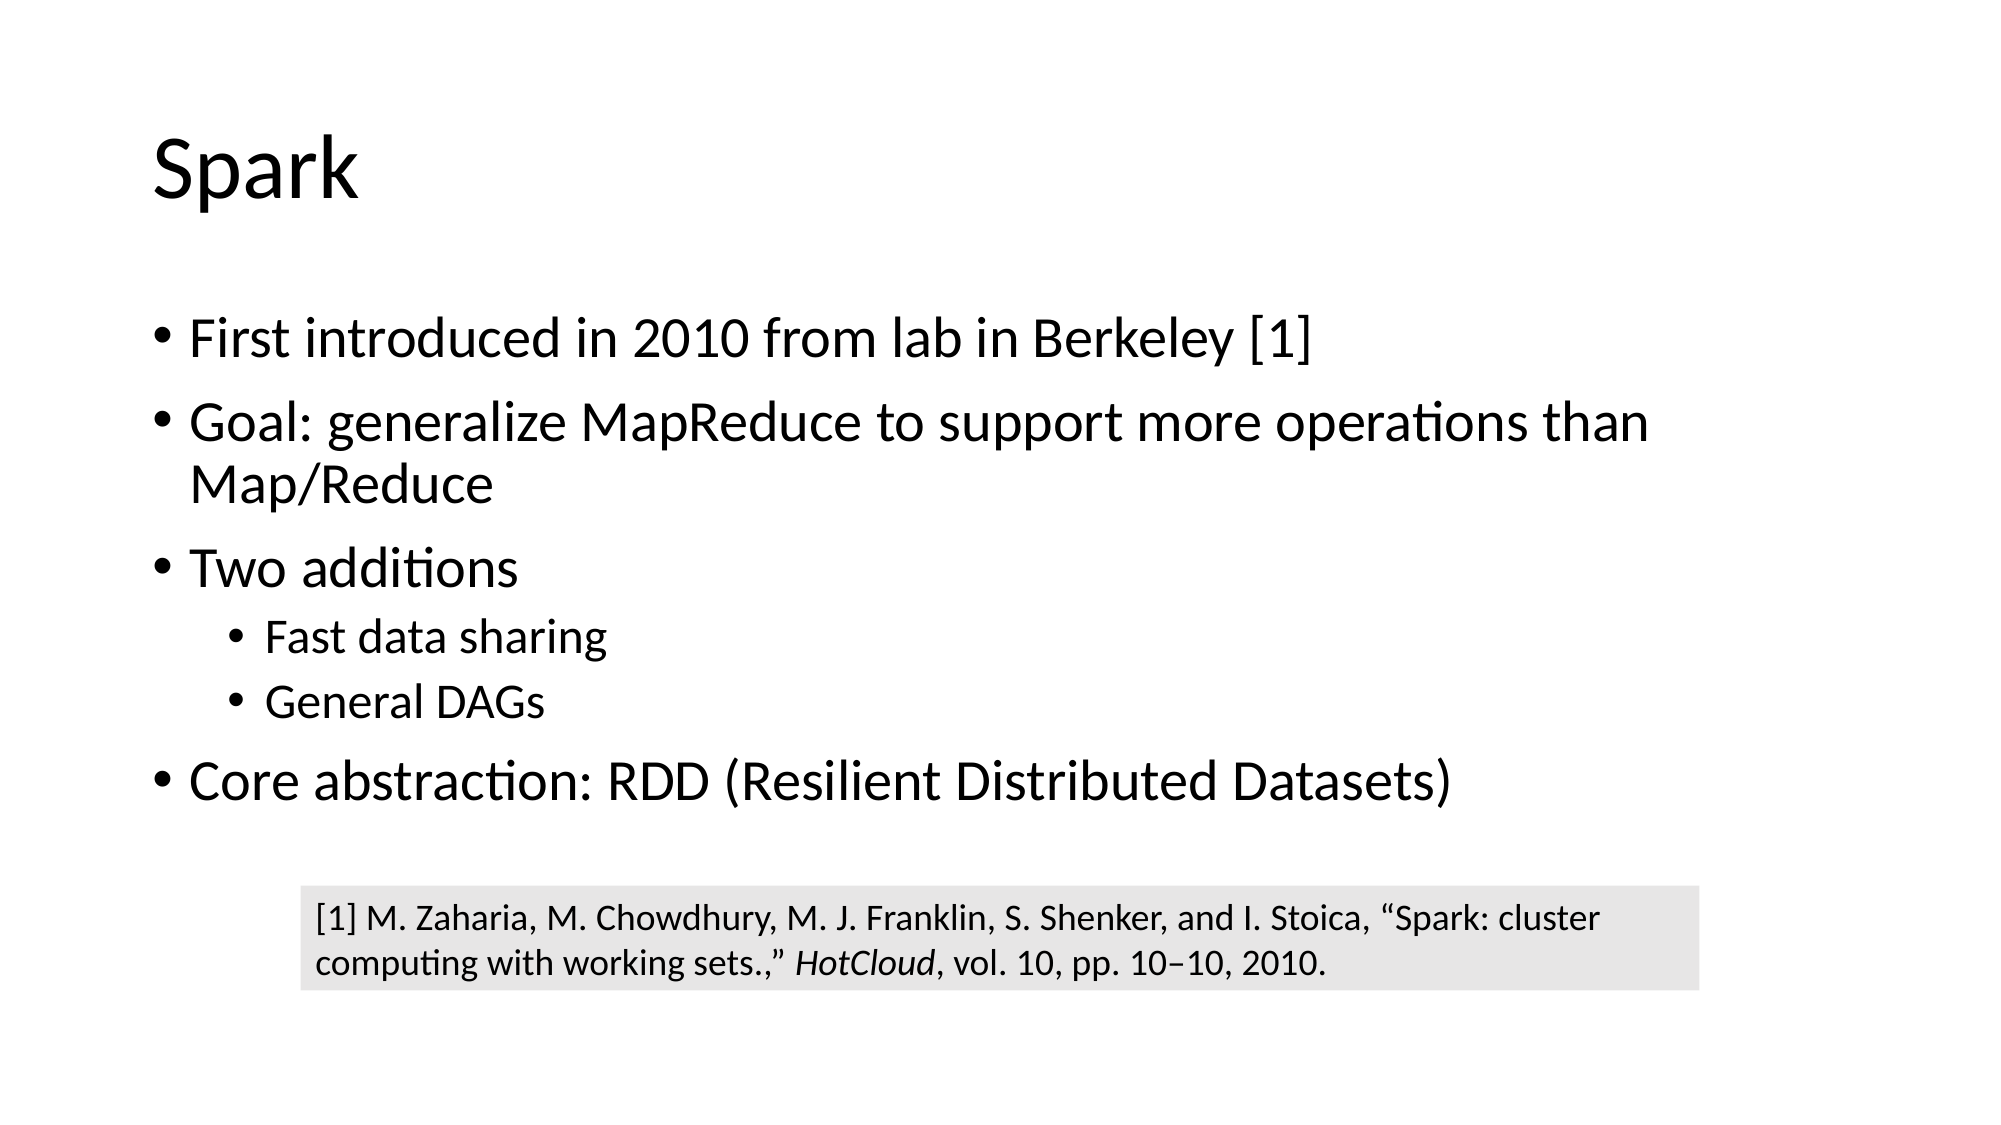

# Spark
First introduced in 2010 from lab in Berkeley [1]
Goal: generalize MapReduce to support more operations than Map/Reduce
Two additions
Fast data sharing
General DAGs
Core abstraction: RDD (Resilient Distributed Datasets)

[1] M. Zaharia, M. Chowdhury, M. J. Franklin, S. Shenker, and I. Stoica, “Spark: cluster computing with working sets.,” HotCloud, vol. 10, pp. 10–10, 2010.